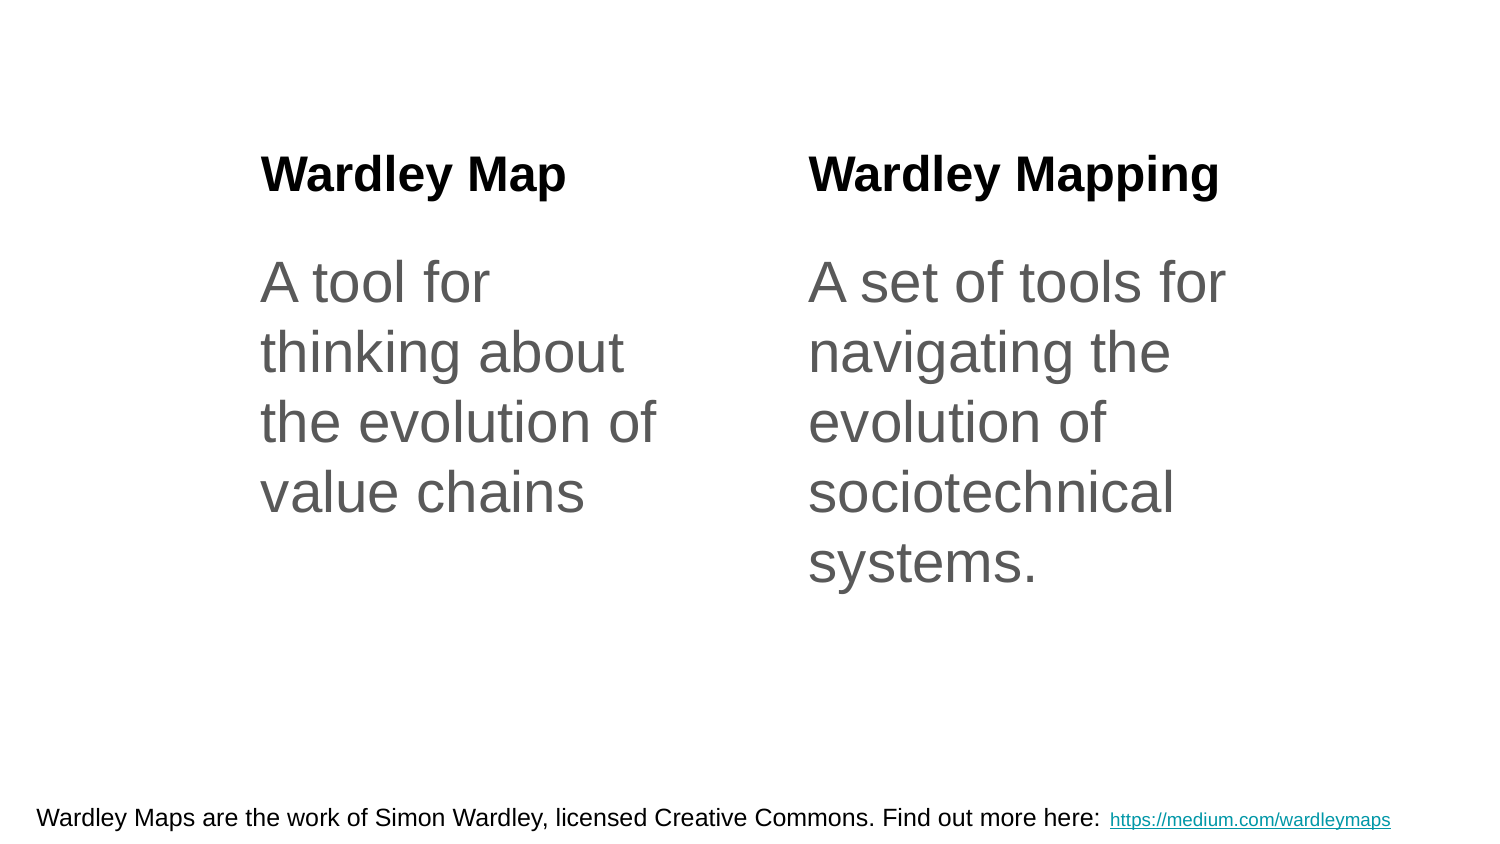

# Wardley Map
Wardley Mapping
A tool for thinking about
the evolution of value chains

A set of tools for navigating the evolution of sociotechnical systems.